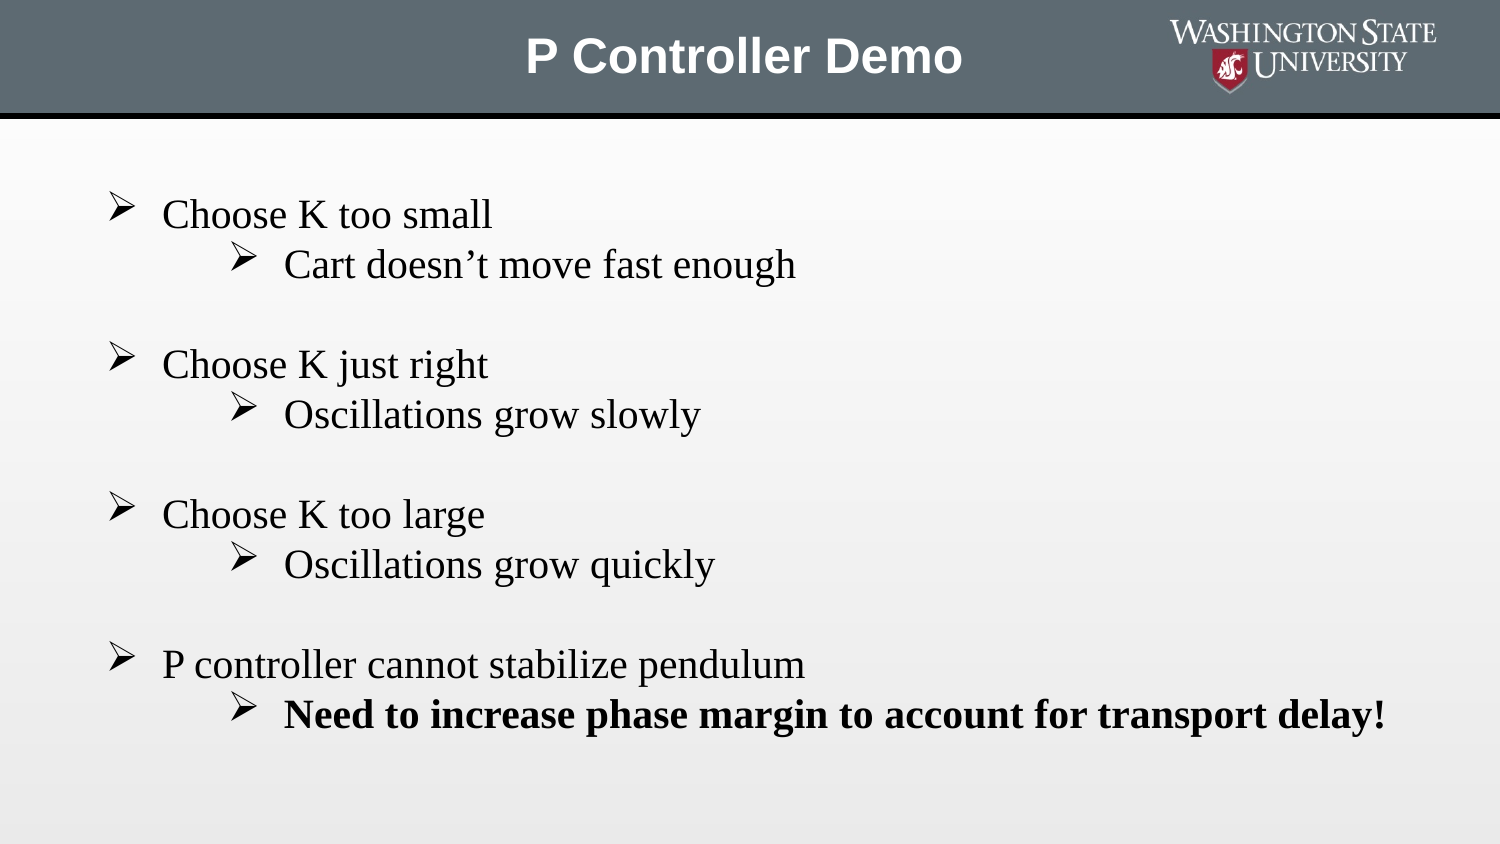

# P Controller Demo
Choose K too small
Cart doesn’t move fast enough

Choose K just right
Oscillations grow slowly

Choose K too large
Oscillations grow quickly

P controller cannot stabilize pendulum
Need to increase phase margin to account for transport delay!